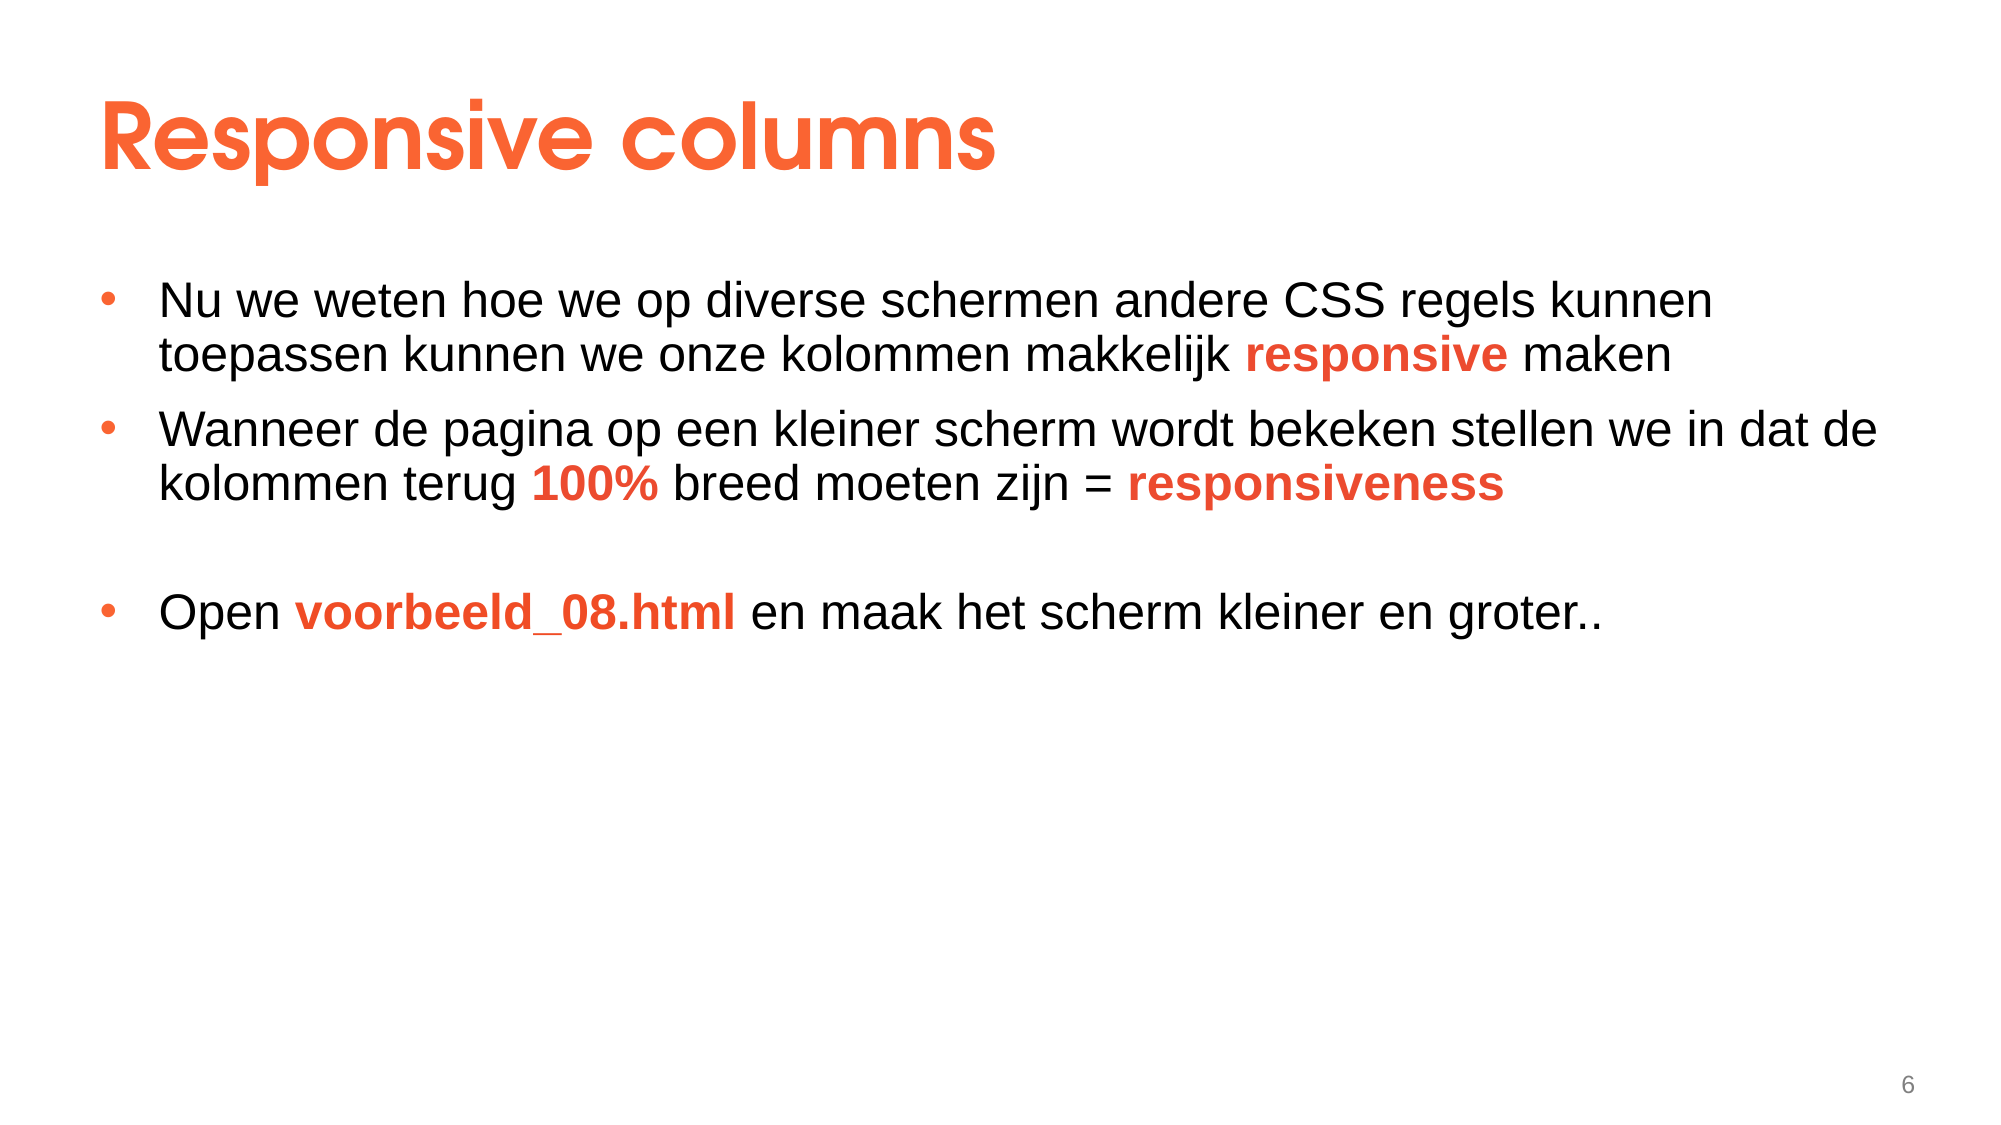

# Responsive columns
Nu we weten hoe we op diverse schermen andere CSS regels kunnen toepassen kunnen we onze kolommen makkelijk responsive maken
Wanneer de pagina op een kleiner scherm wordt bekeken stellen we in dat de kolommen terug 100% breed moeten zijn = responsiveness

Open voorbeeld_08.html en maak het scherm kleiner en groter..

6